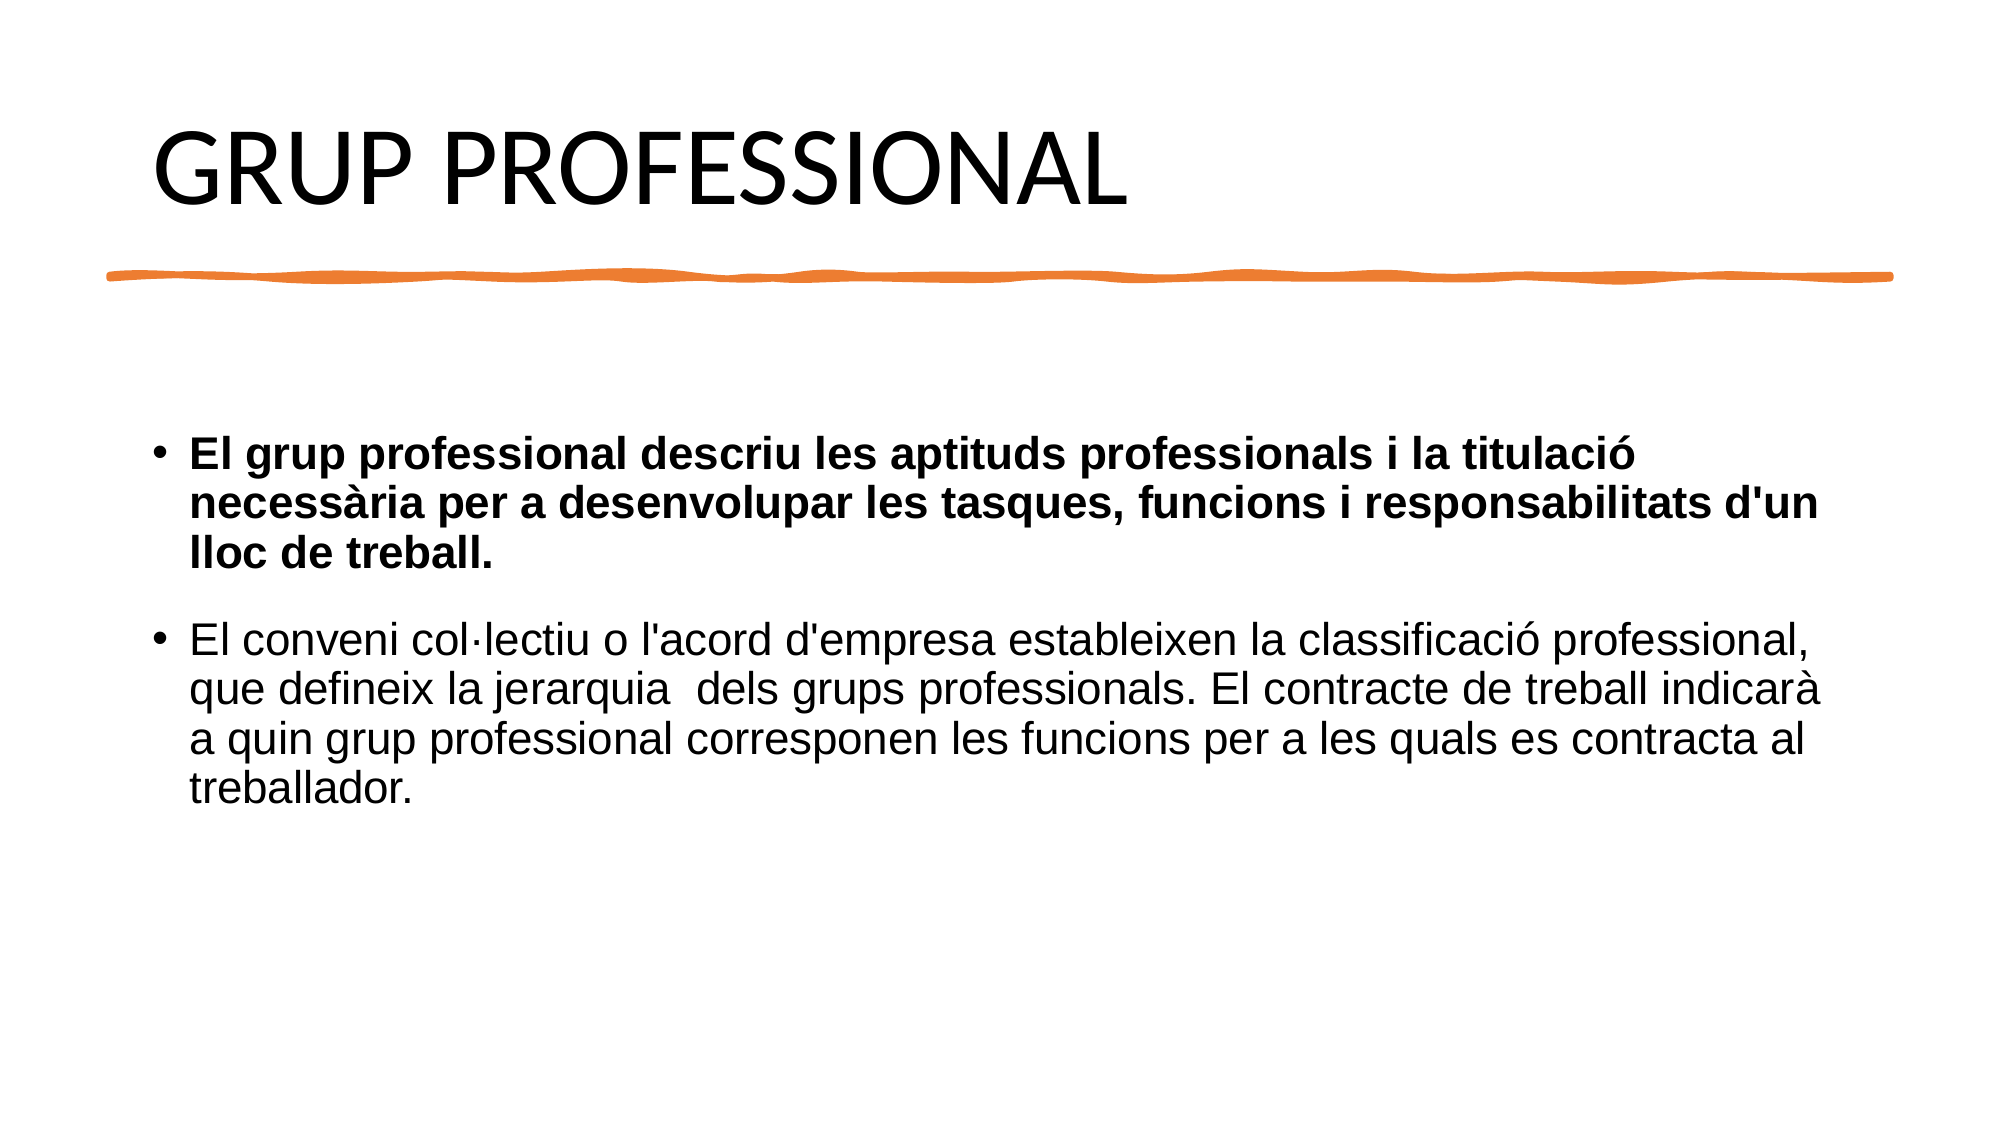

# GRUP PROFESSIONAL

El grup professional descriu les aptituds professionals i la titulació necessària per a desenvolupar les tasques, funcions i responsabilitats d'un lloc de treball.
El conveni col·lectiu o l'acord d'empresa estableixen la classificació professional, que defineix la jerarquia  dels grups professionals. El contracte de treball indicarà a quin grup professional corresponen les funcions per a les quals es contracta al treballador.